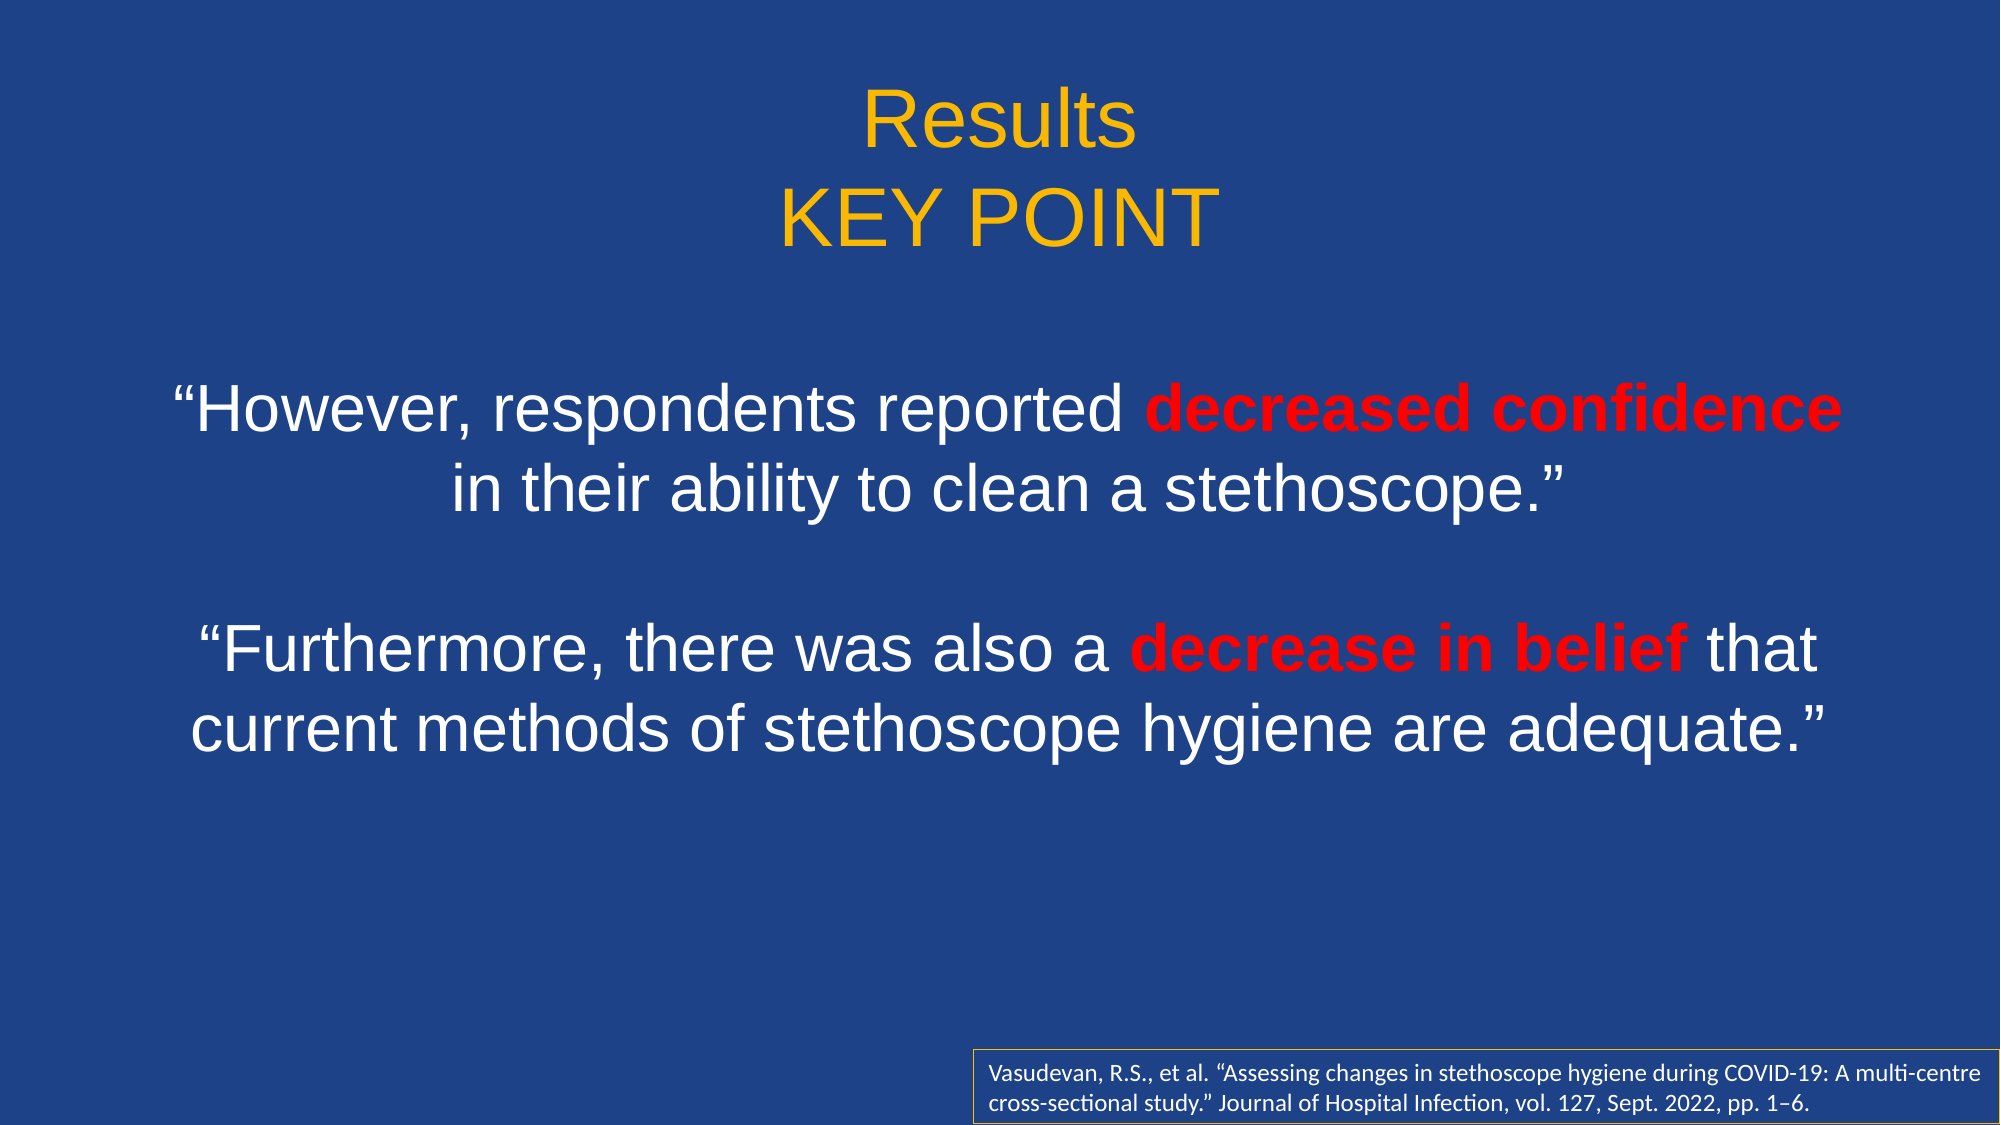

Results
KEY POINT
“However, respondents reported decreased confidence in their ability to clean a stethoscope.”

“Furthermore, there was also a decrease in belief that current methods of stethoscope hygiene are adequate.”
Vasudevan, R.S., et al. “Assessing changes in stethoscope hygiene during COVID-19: A multi-centre cross-sectional study.” Journal of Hospital Infection, vol. 127, Sept. 2022, pp. 1–6.